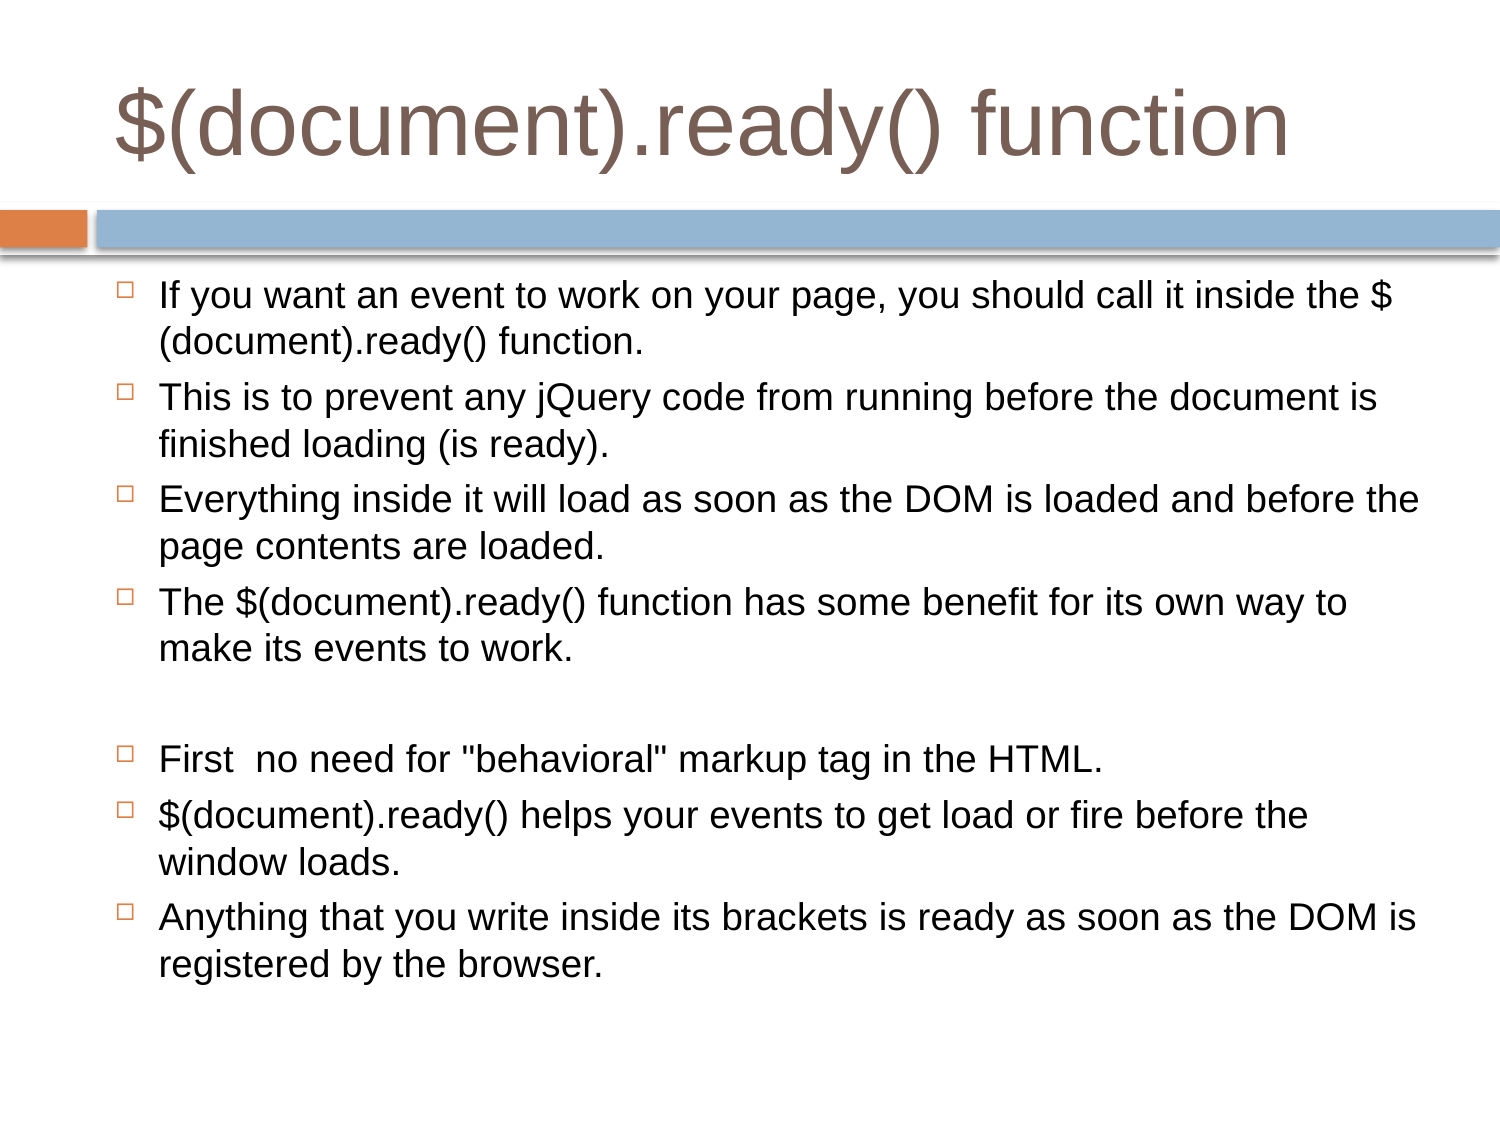

# $(document).ready() function
If you want an event to work on your page, you should call it inside the $(document).ready() function.
This is to prevent any jQuery code from running before the document is finished loading (is ready).
Everything inside it will load as soon as the DOM is loaded and before the page contents are loaded.
The $(document).ready() function has some benefit for its own way to make its events to work.

First  no need for "behavioral" markup tag in the HTML.
$(document).ready() helps your events to get load or fire before the window loads.
Anything that you write inside its brackets is ready as soon as the DOM is registered by the browser.